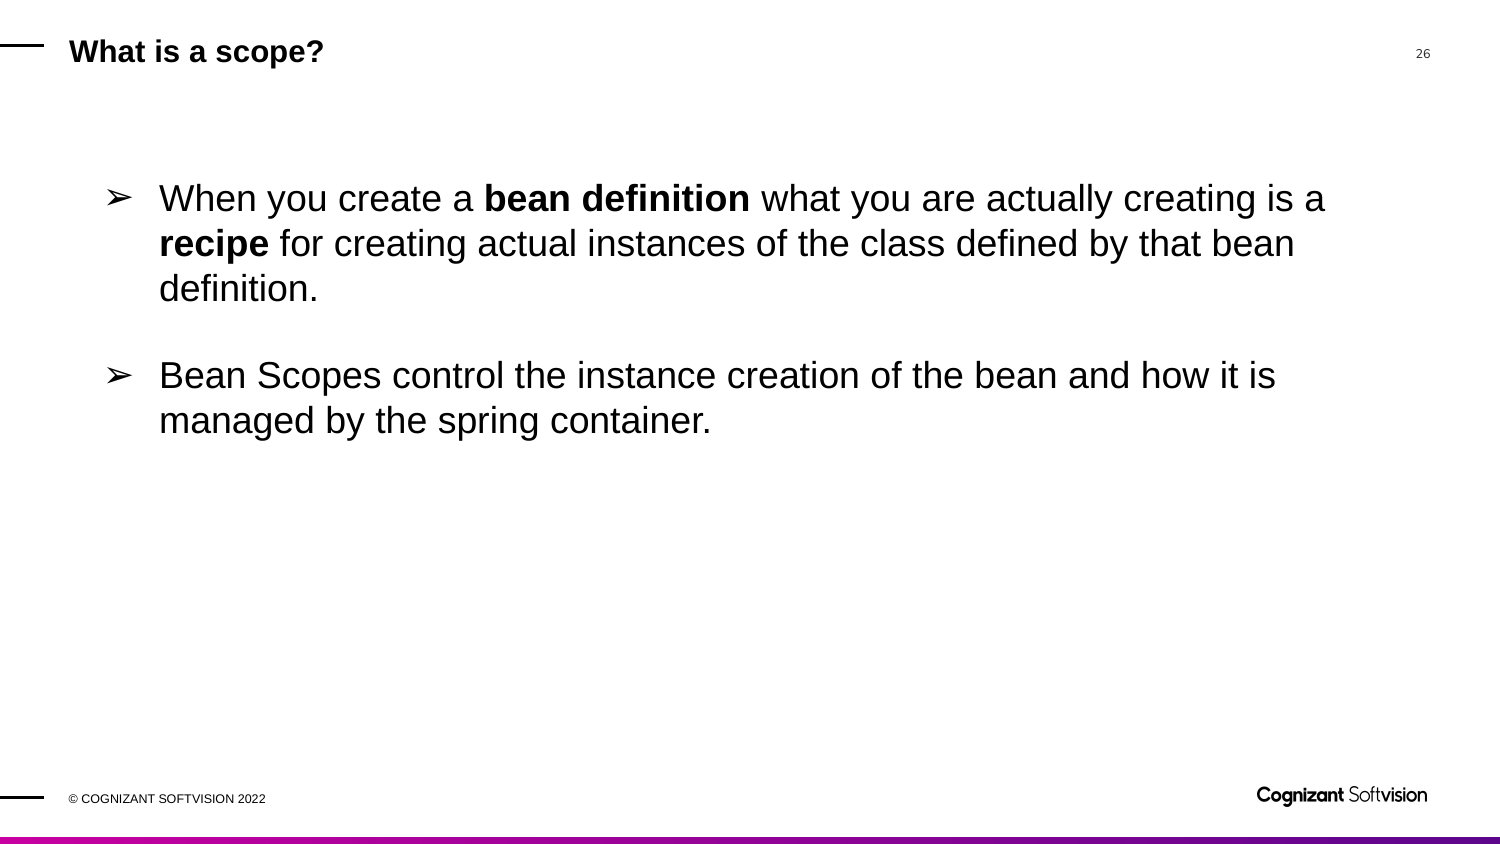

# What is a scope?
When you create a bean definition what you are actually creating is a recipe for creating actual instances of the class defined by that bean definition.

Bean Scopes control the instance creation of the bean and how it is managed by the spring container.